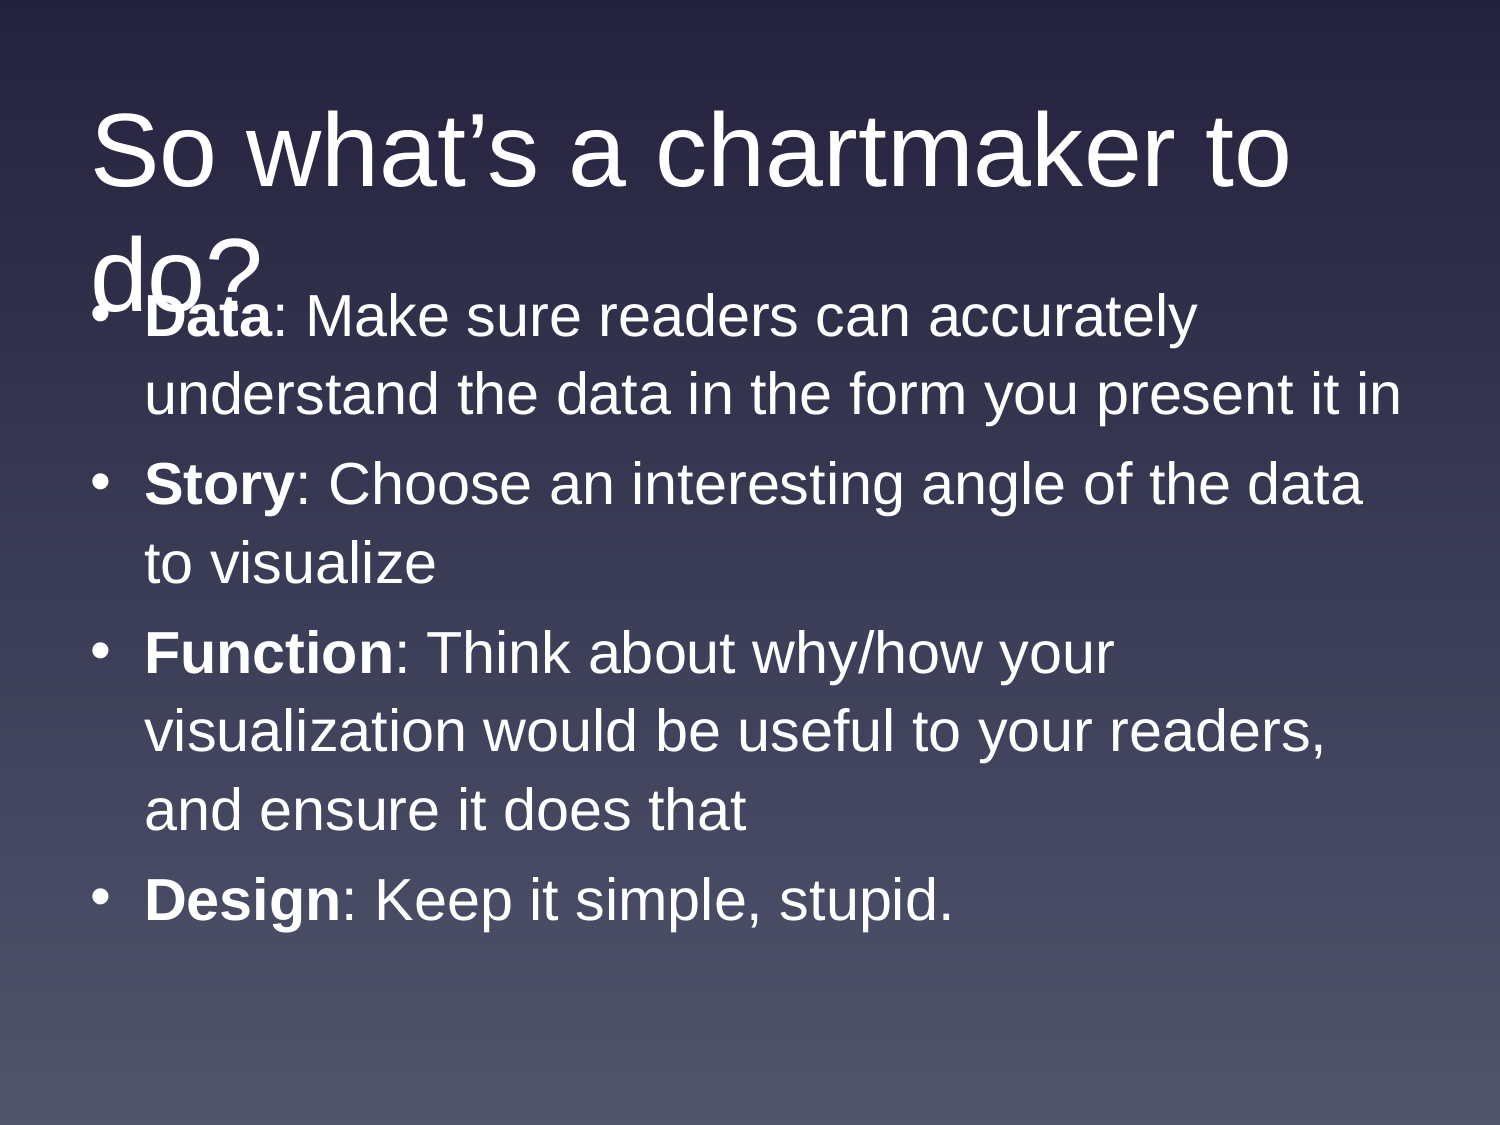

# So what’s a chartmaker to do?
Data: Make sure readers can accurately understand the data in the form you present it in
Story: Choose an interesting angle of the data to visualize
Function: Think about why/how your visualization would be useful to your readers, and ensure it does that
Design: Keep it simple, stupid.